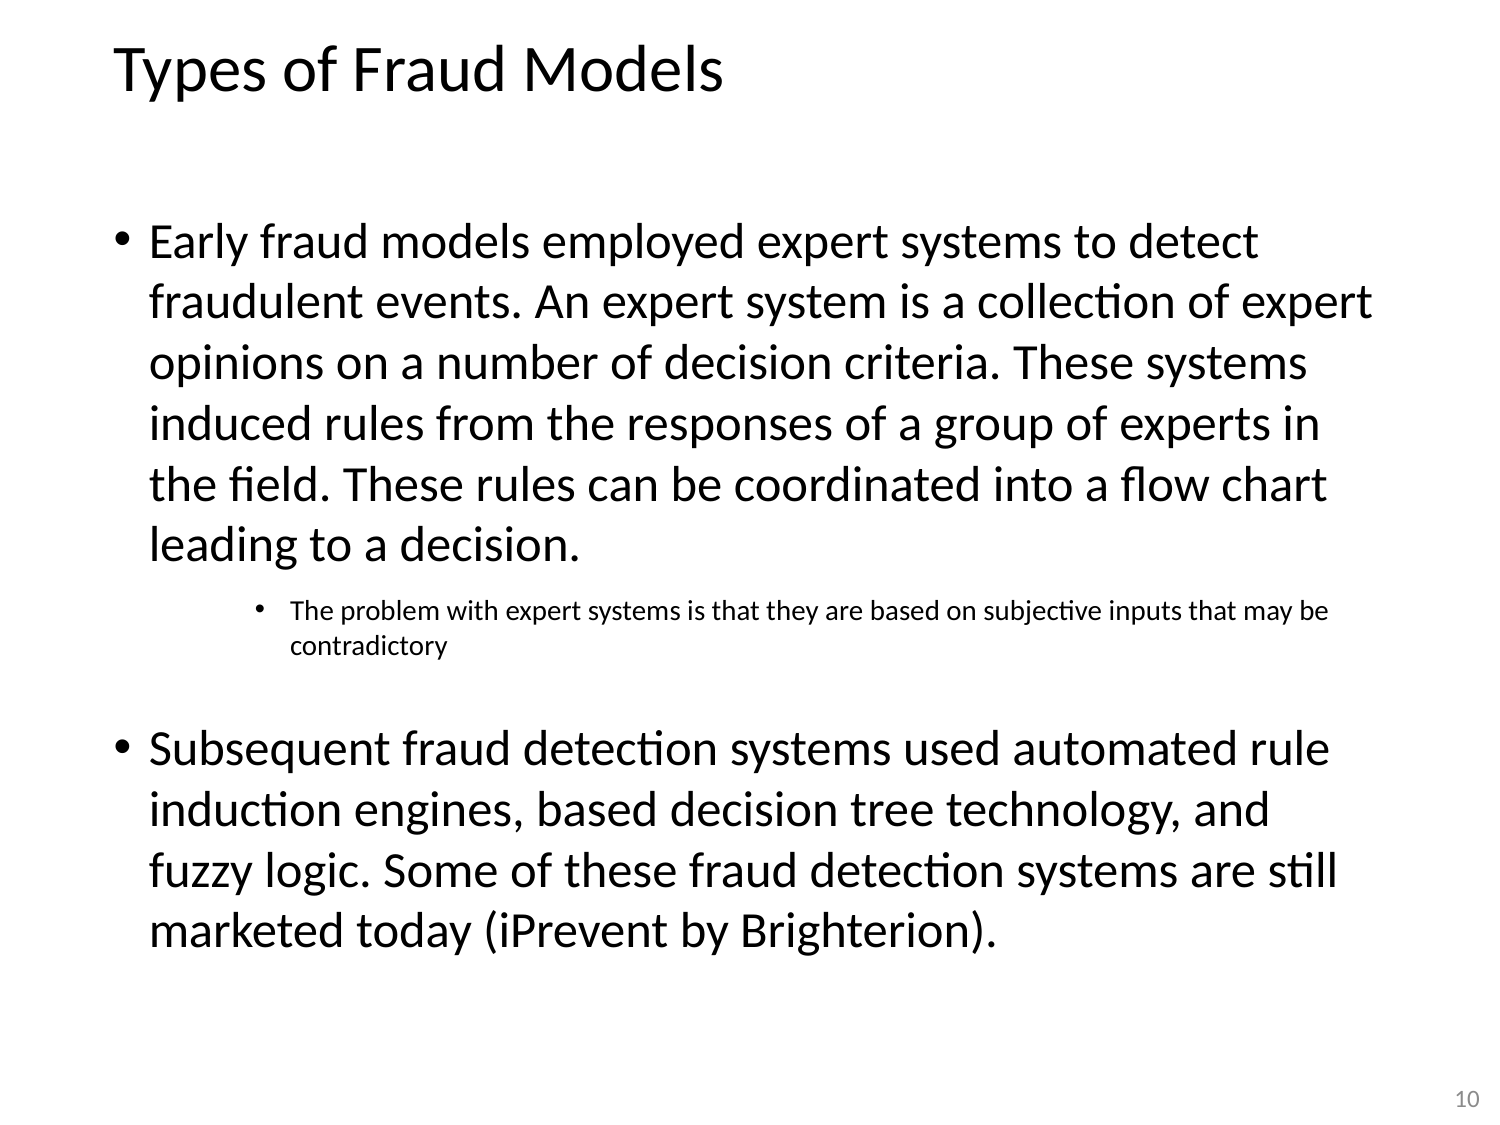

# Types of Fraud Models
Early fraud models employed expert systems to detect fraudulent events. An expert system is a collection of expert opinions on a number of decision criteria. These systems induced rules from the responses of a group of experts in the field. These rules can be coordinated into a flow chart leading to a decision.
The problem with expert systems is that they are based on subjective inputs that may be contradictory
Subsequent fraud detection systems used automated rule induction engines, based decision tree technology, and fuzzy logic. Some of these fraud detection systems are still marketed today (iPrevent by Brighterion).
10